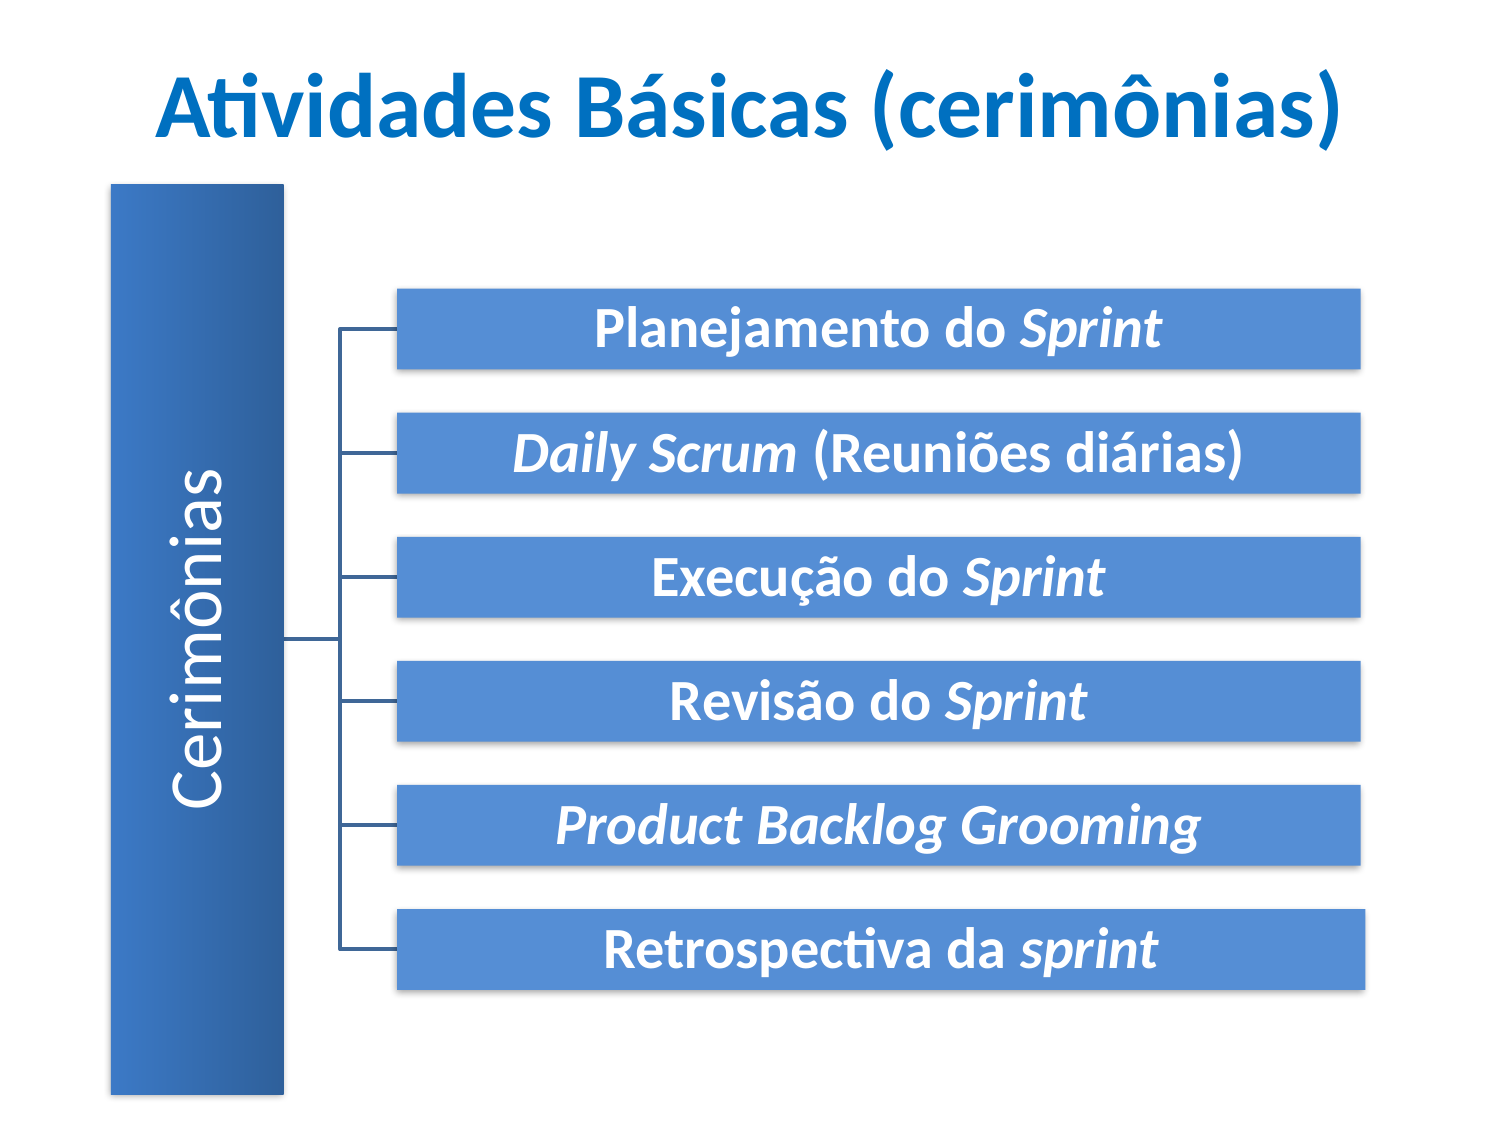

# Atividades Básicas (cerimônias)

Cerimônias
Planejamento do Sprint
Daily Scrum (Reuniões diárias)
Execução do Sprint
Revisão do Sprint
Product Backlog Grooming
Retrospectiva da sprint